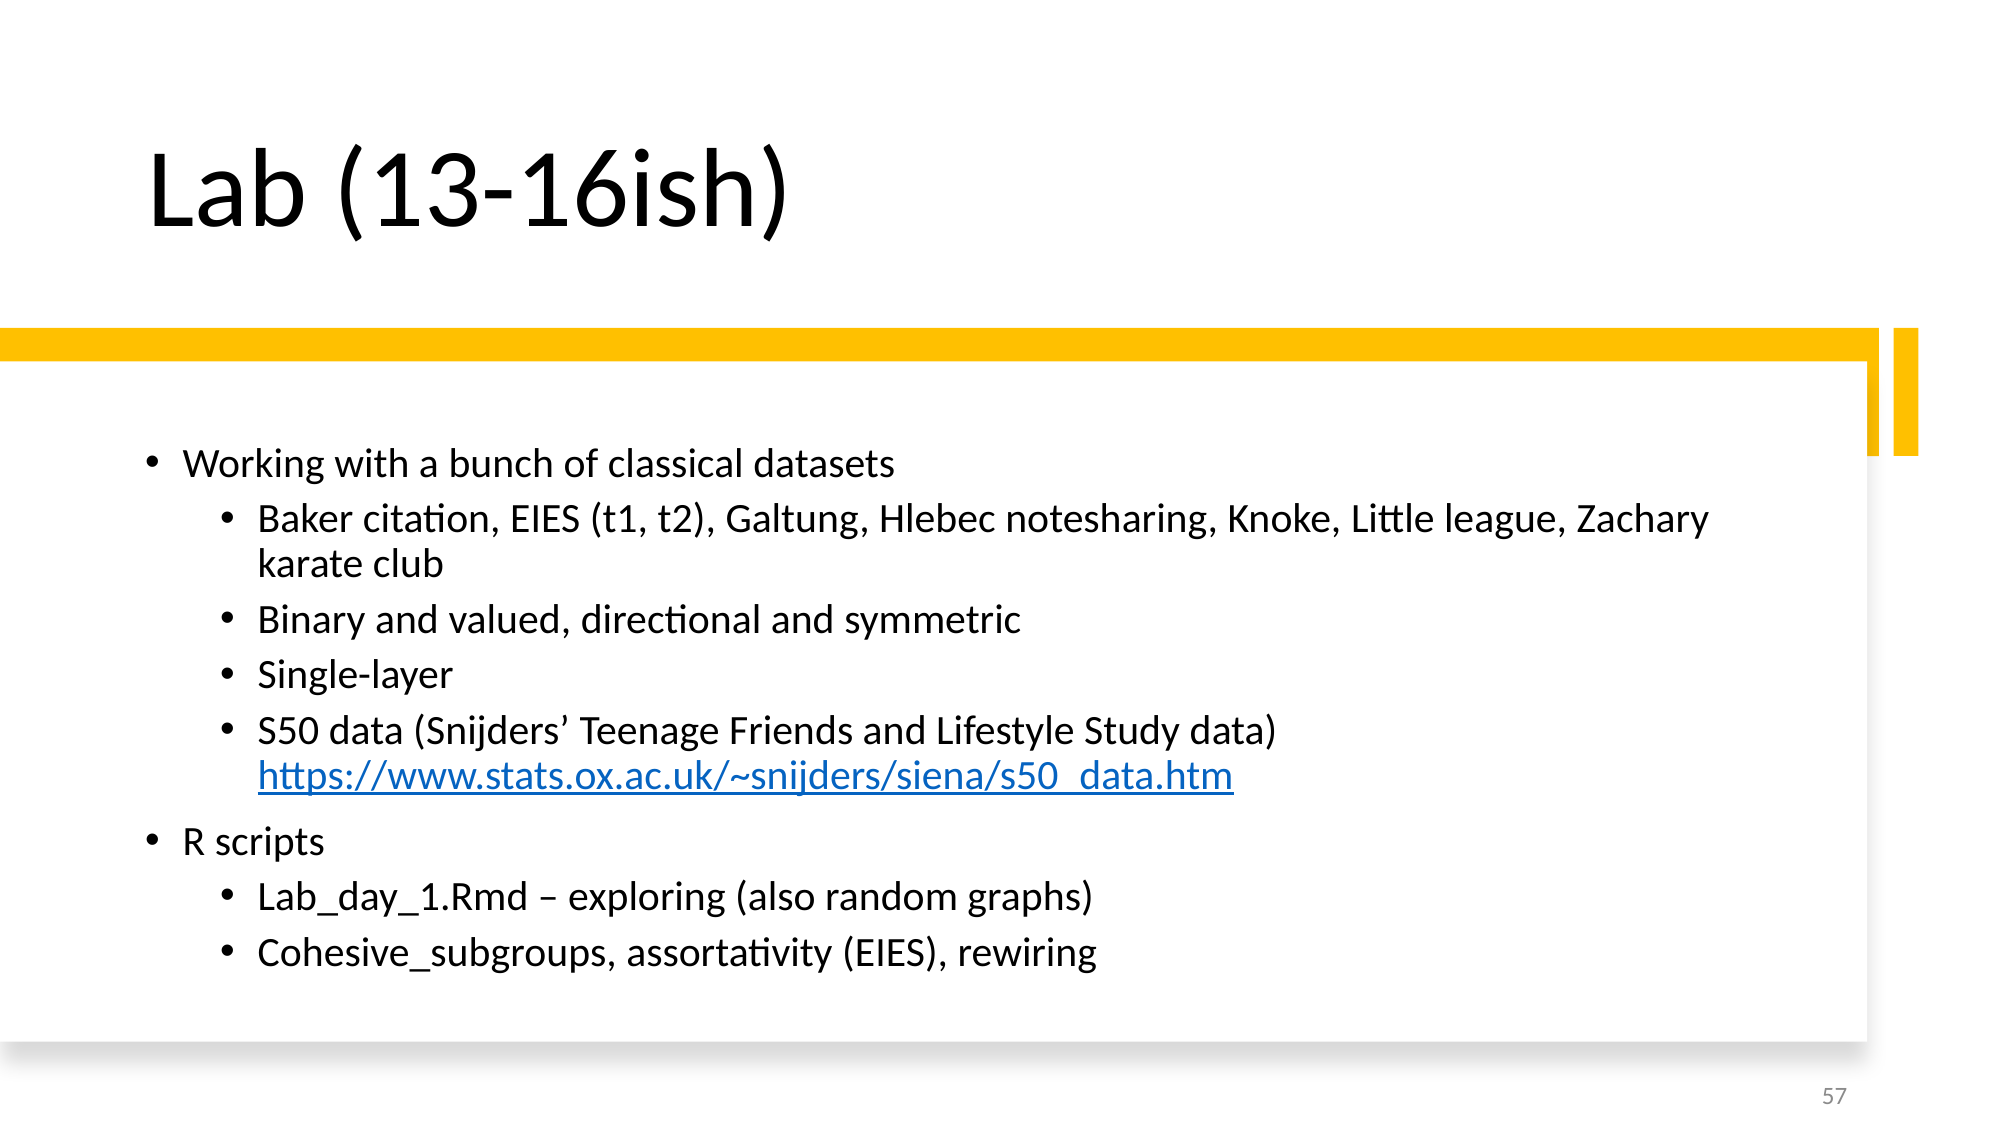

# Lab (13-16ish)

Working with a bunch of classical datasets
Baker citation, EIES (t1, t2), Galtung, Hlebec notesharing, Knoke, Little league, Zachary karate club
Binary and valued, directional and symmetric
Single-layer
S50 data (Snijders’ Teenage Friends and Lifestyle Study data)
https://www.stats.ox.ac.uk/~snijders/siena/s50_data.htm
R scripts
Lab_day_1.Rmd – exploring (also random graphs)
Cohesive_subgroups, assortativity (EIES), rewiring
57